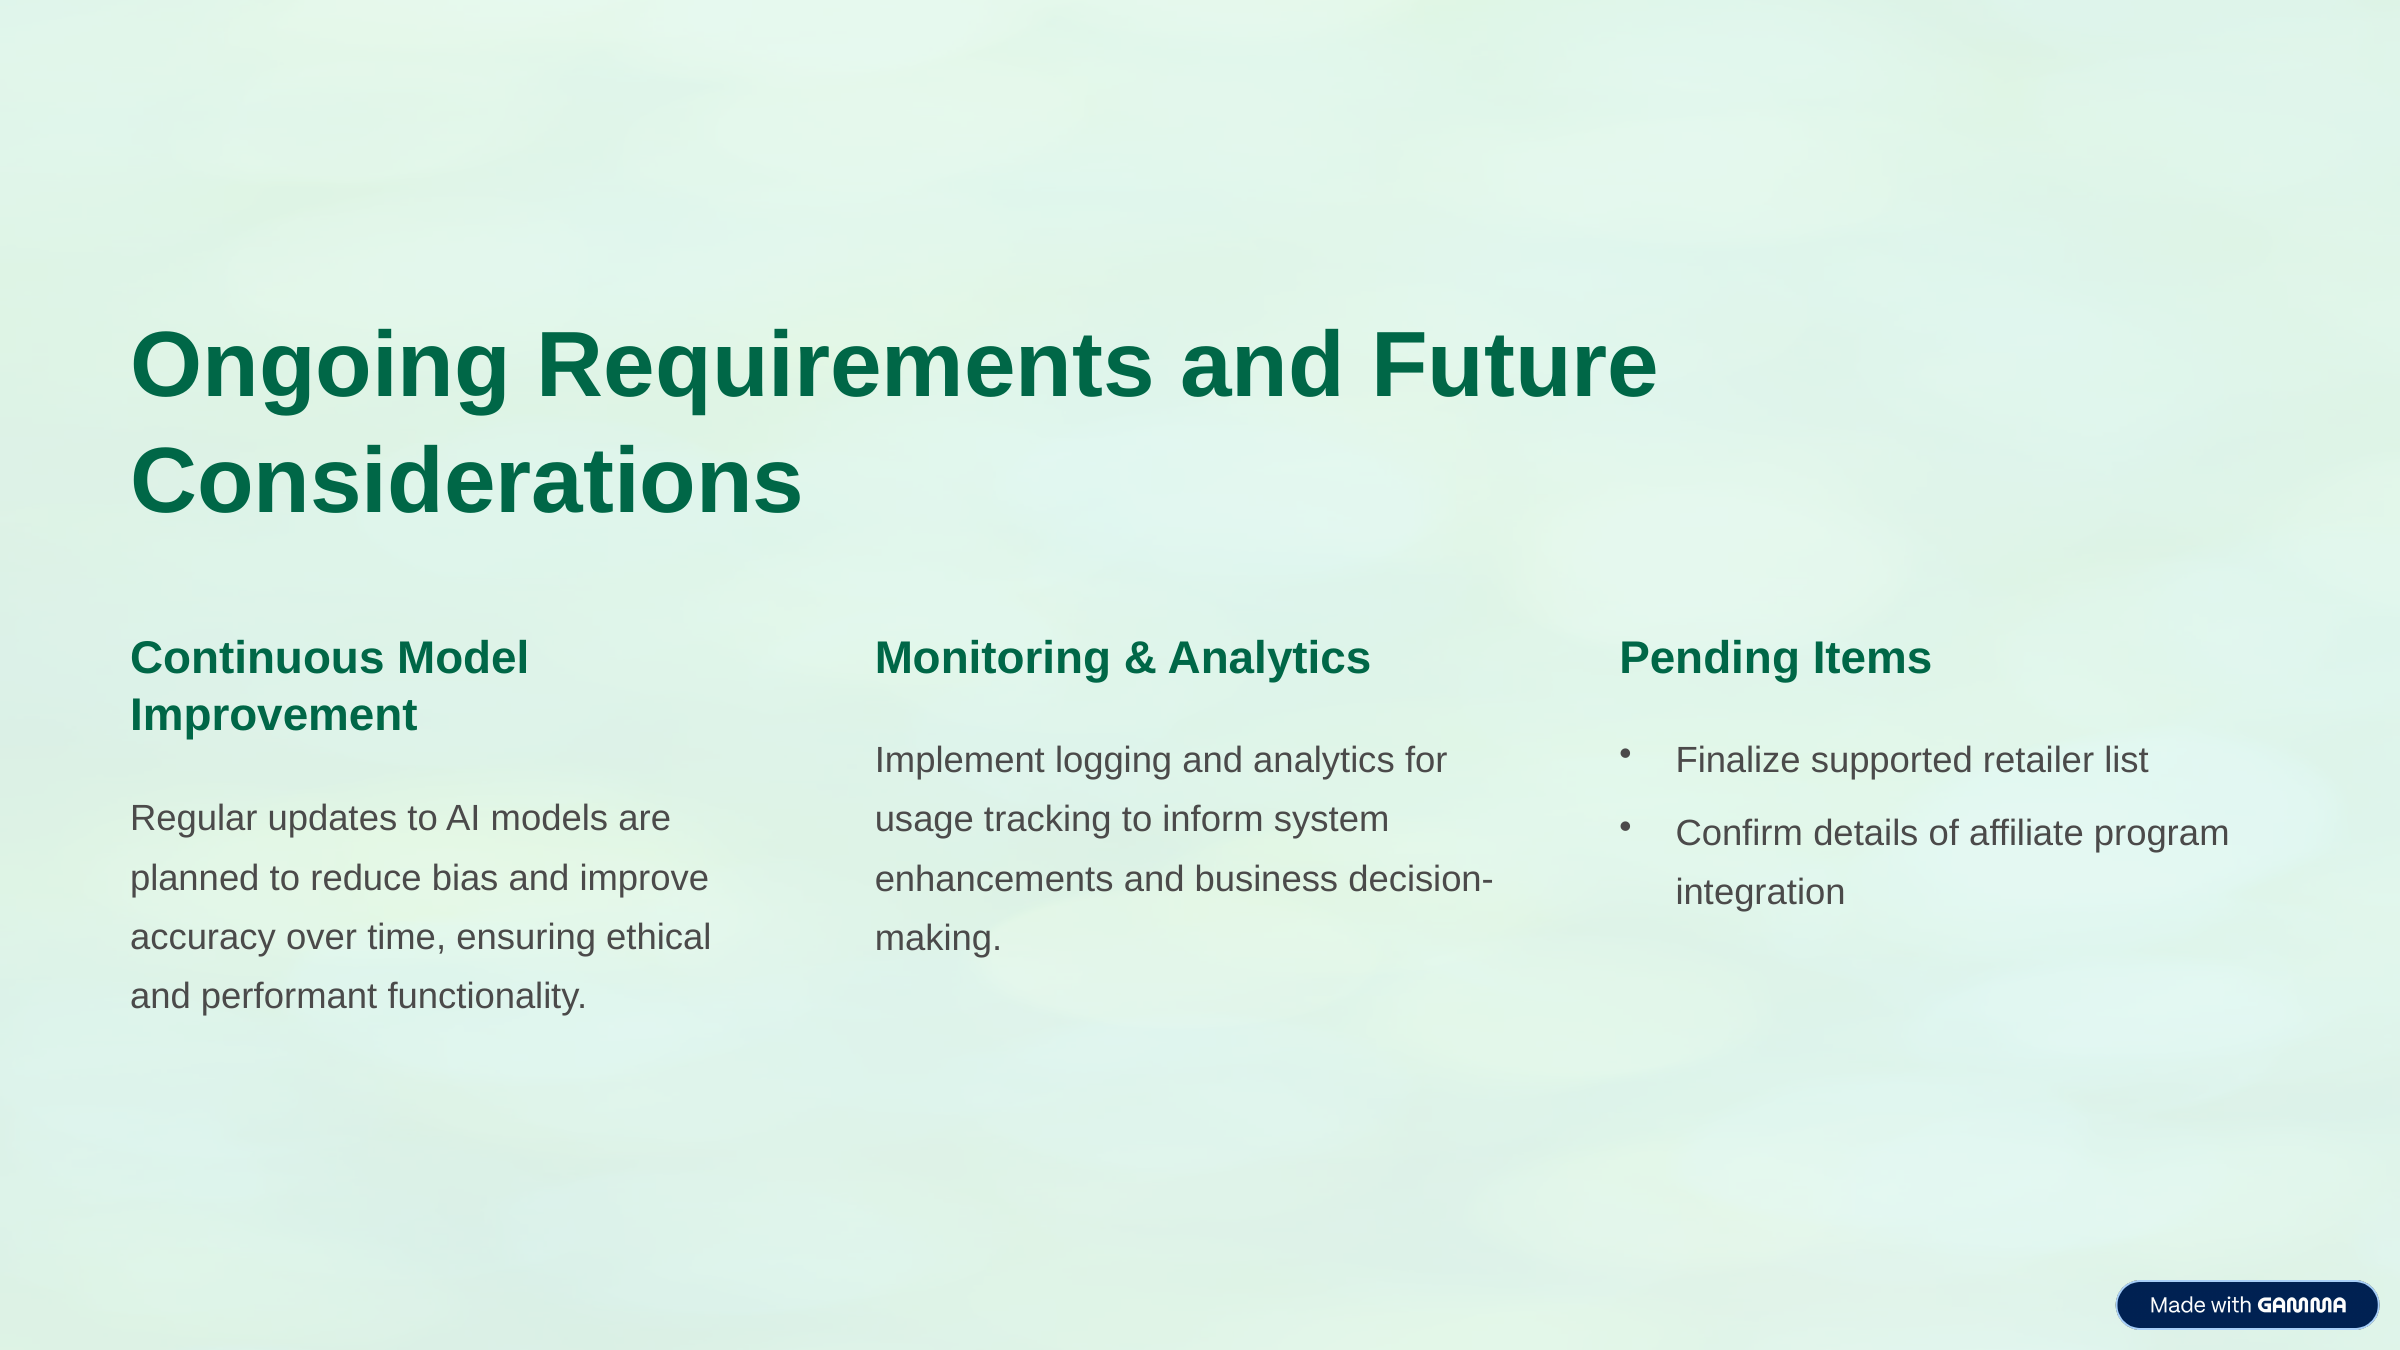

Ongoing Requirements and Future Considerations
Continuous Model Improvement
Monitoring & Analytics
Pending Items
Implement logging and analytics for usage tracking to inform system enhancements and business decision-making.
Finalize supported retailer list
Regular updates to AI models are planned to reduce bias and improve accuracy over time, ensuring ethical and performant functionality.
Confirm details of affiliate program integration